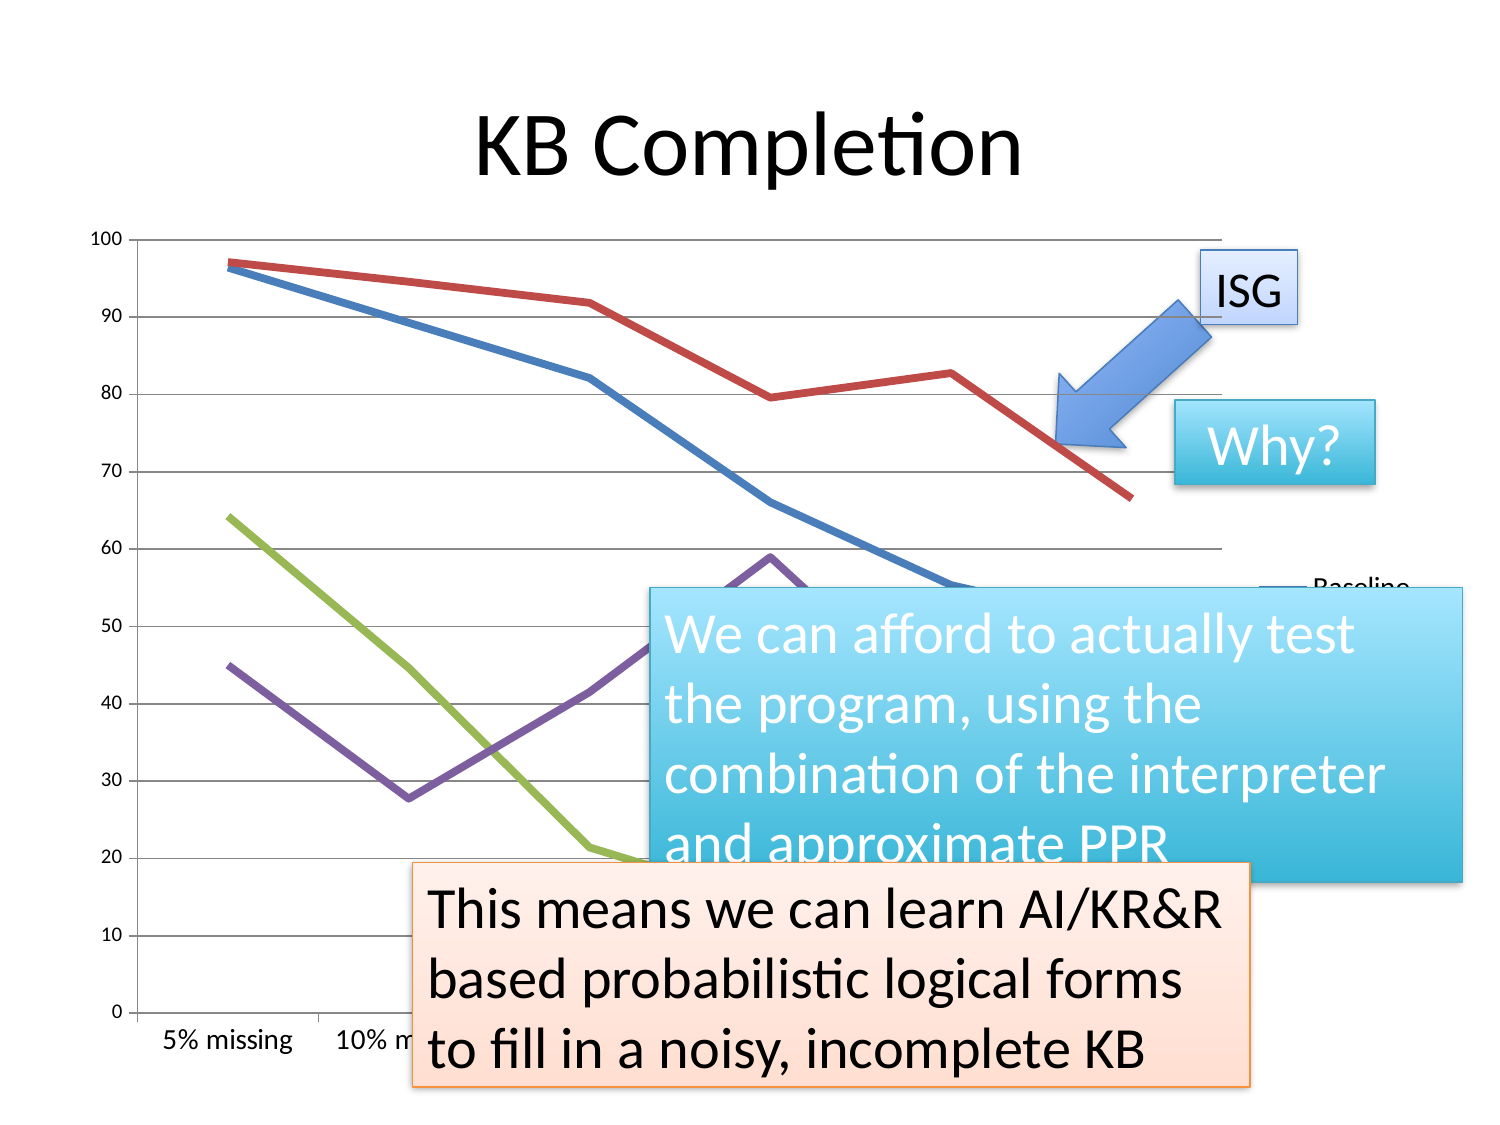

# KB Completion

### Chart

| Category | Baseline | ISG | FOIL | MLN |
|---|---|---|---|---|
| 5% missing | 96.43 | 97.13 | 64.2857142857 | 45.0167199513 |
| 10% missing | 89.29 | 94.59 | 44.6428571429 | 27.7351950864 |
| 20% missing | 82.14 | 91.86 | 21.4285714286 | 41.5154227611 |
| 30% missing | 66.07 | 79.6 | 14.2857142857 | 58.9741793784 |
| 40% missing | 55.36 | 82.78 | 7.14285714286 | 37.4986401505 |
| 50% missing | 50.0 | 66.53 | 0.0 | 27.8604552191 |
ISG

Why?
We can afford to actually test the program, using the combination of the interpreter and approximate PPR
This means we can learn AI/KR&R based probabilistic logical forms to fill in a noisy, incomplete KB